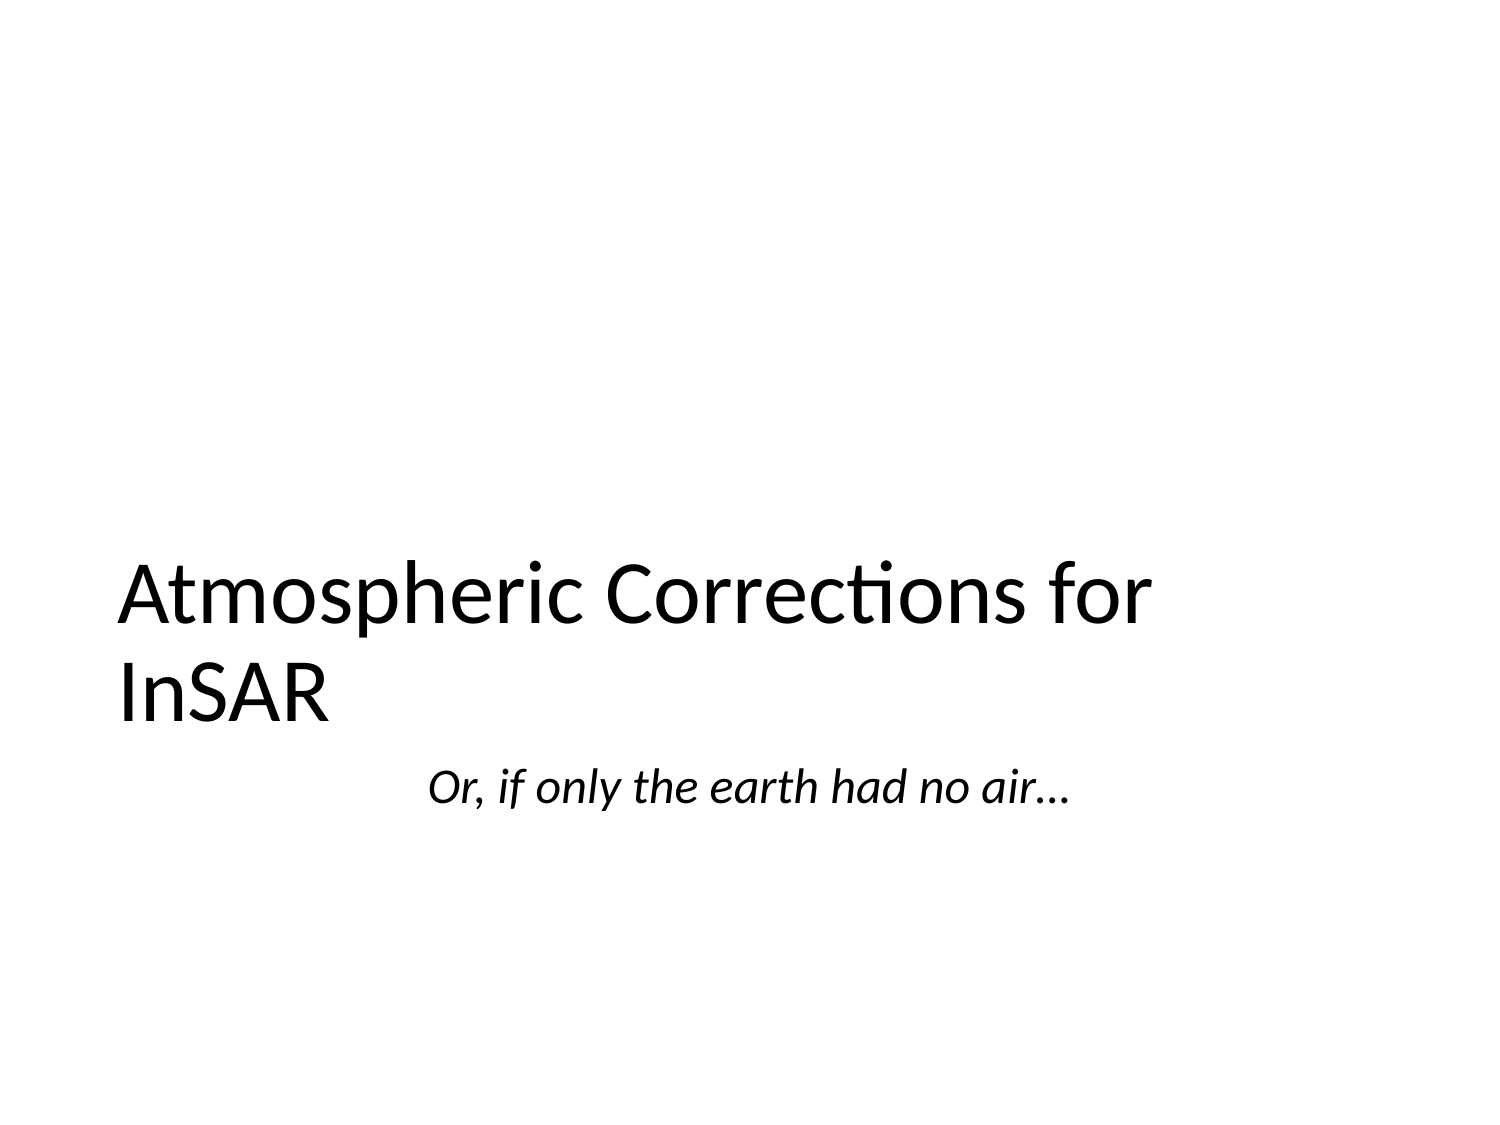

# Atmospheric Corrections for InSAR
Or, if only the earth had no air…